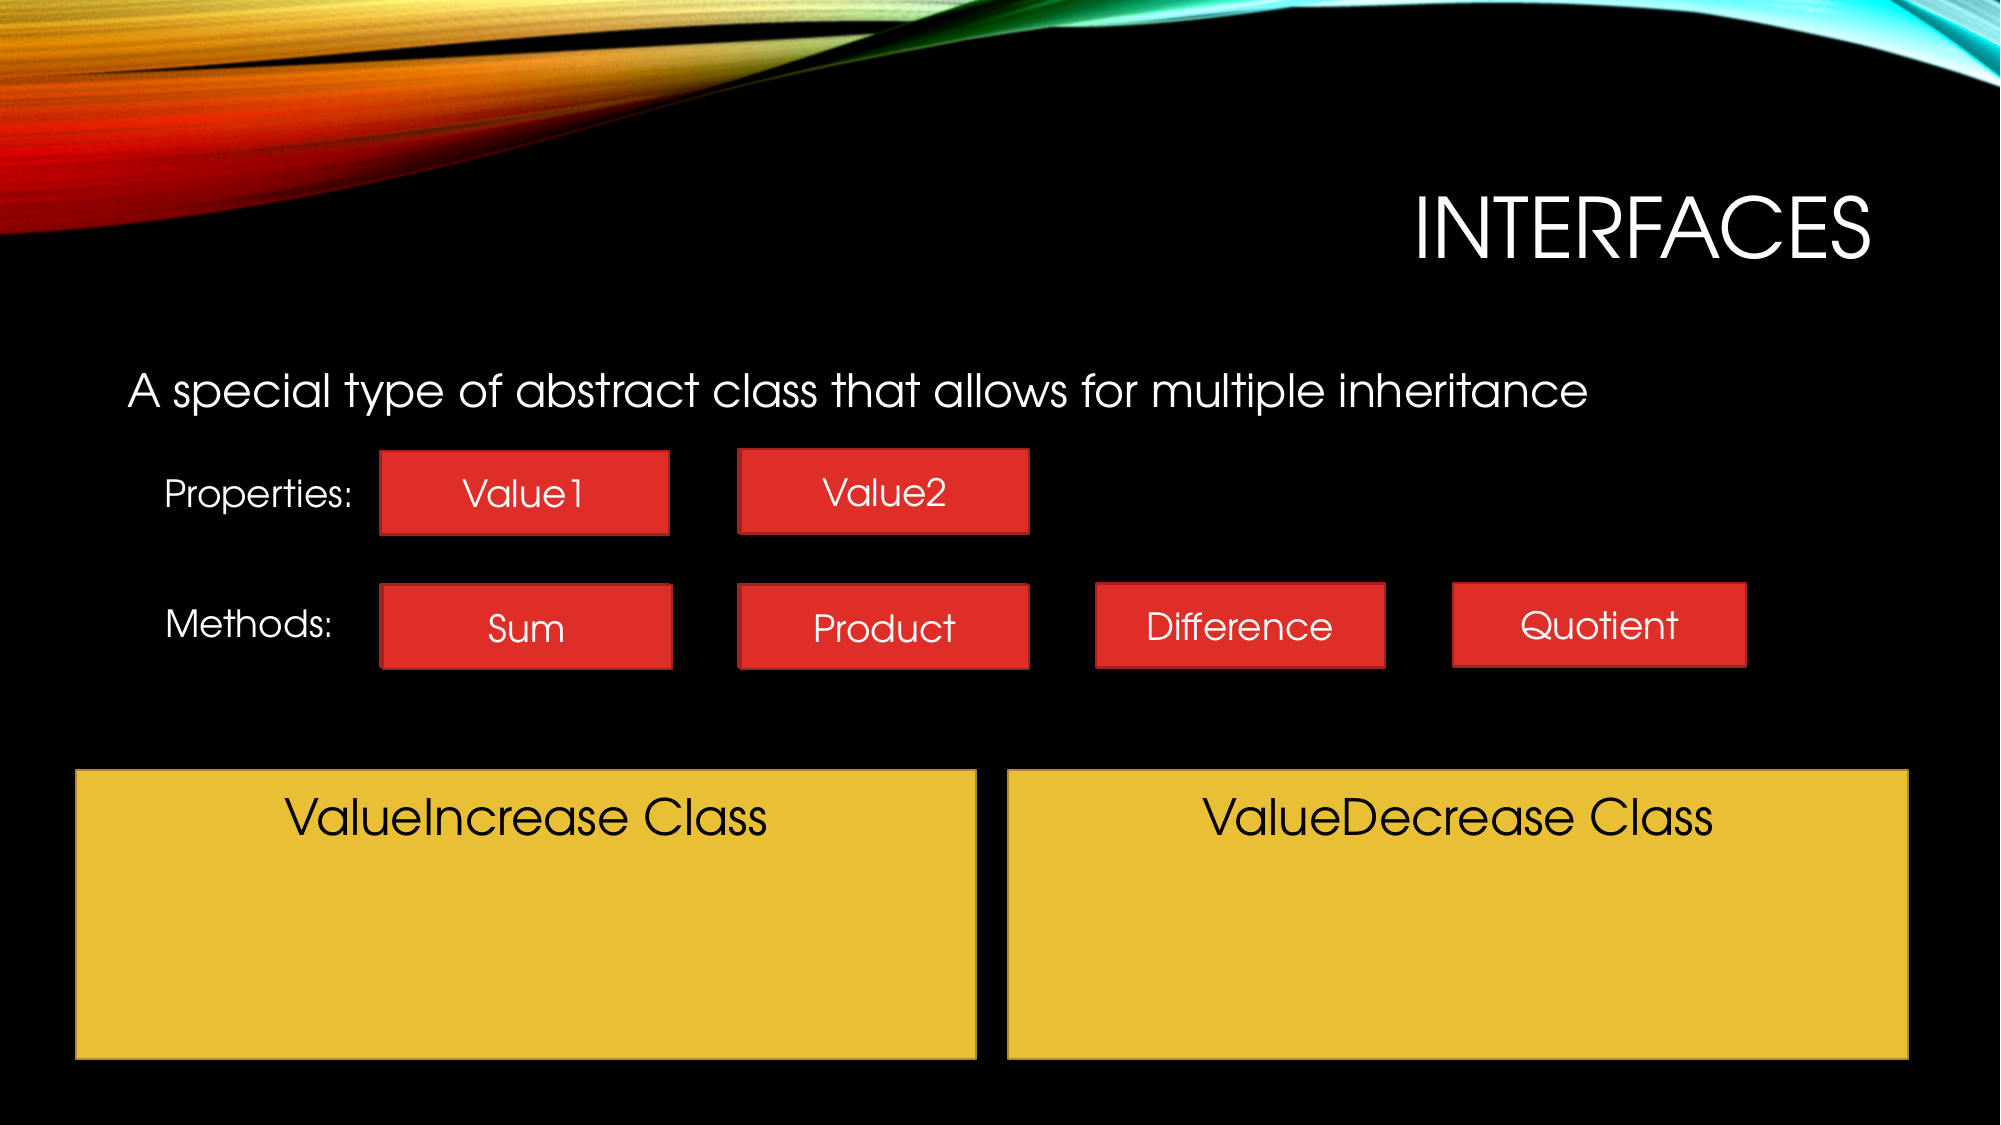

# Interfaces
A special type of abstract class that allows for multiple inheritance

Value2
Value2
Value1
Value2
Value1
Value1
Properties:
Quotient
Difference
Sum
Product
Quotient
Difference
Sum
Product
Methods:

ValueIncrease Class
ValueDecrease Class